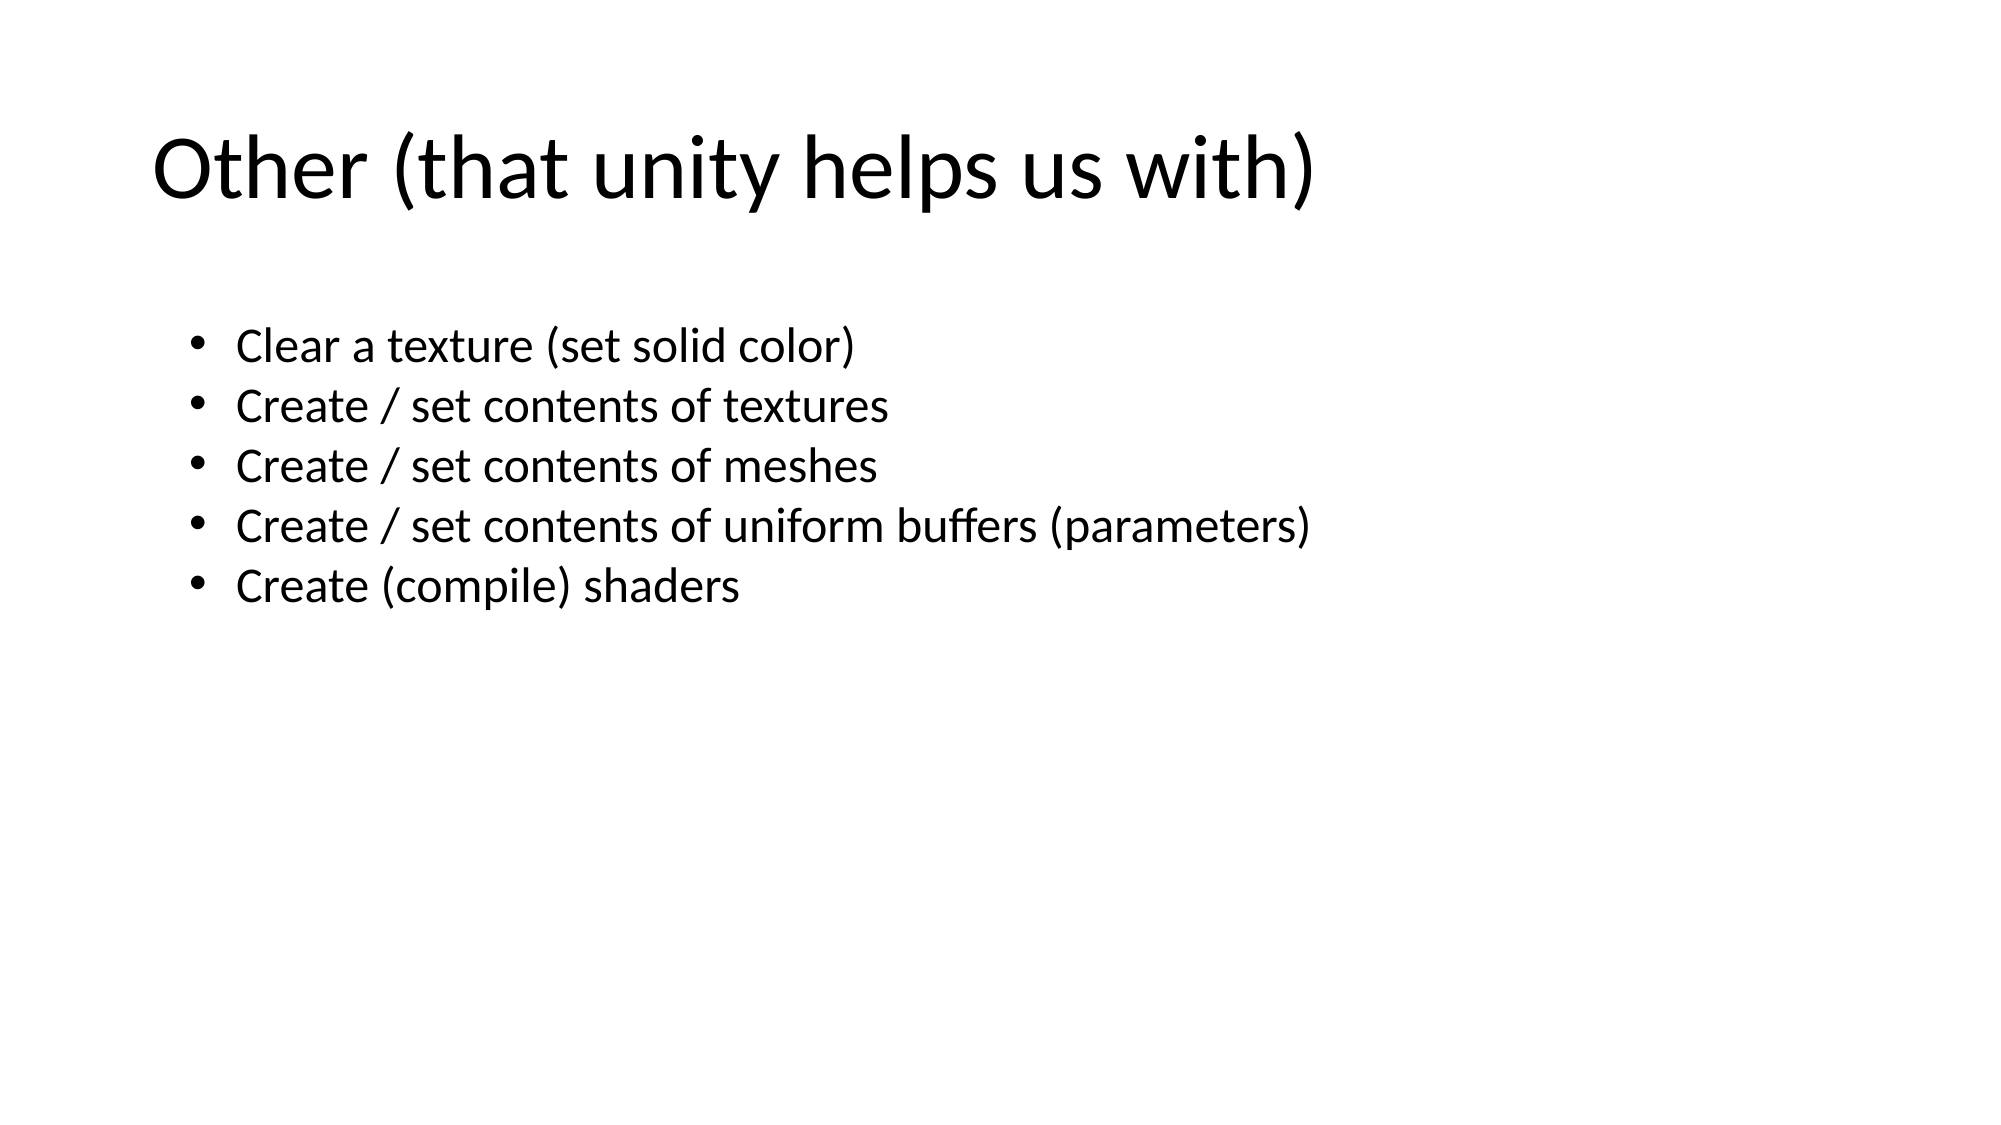

# Other (that unity helps us with)
Clear a texture (set solid color)
Create / set contents of textures
Create / set contents of meshes
Create / set contents of uniform buffers (parameters)
Create (compile) shaders